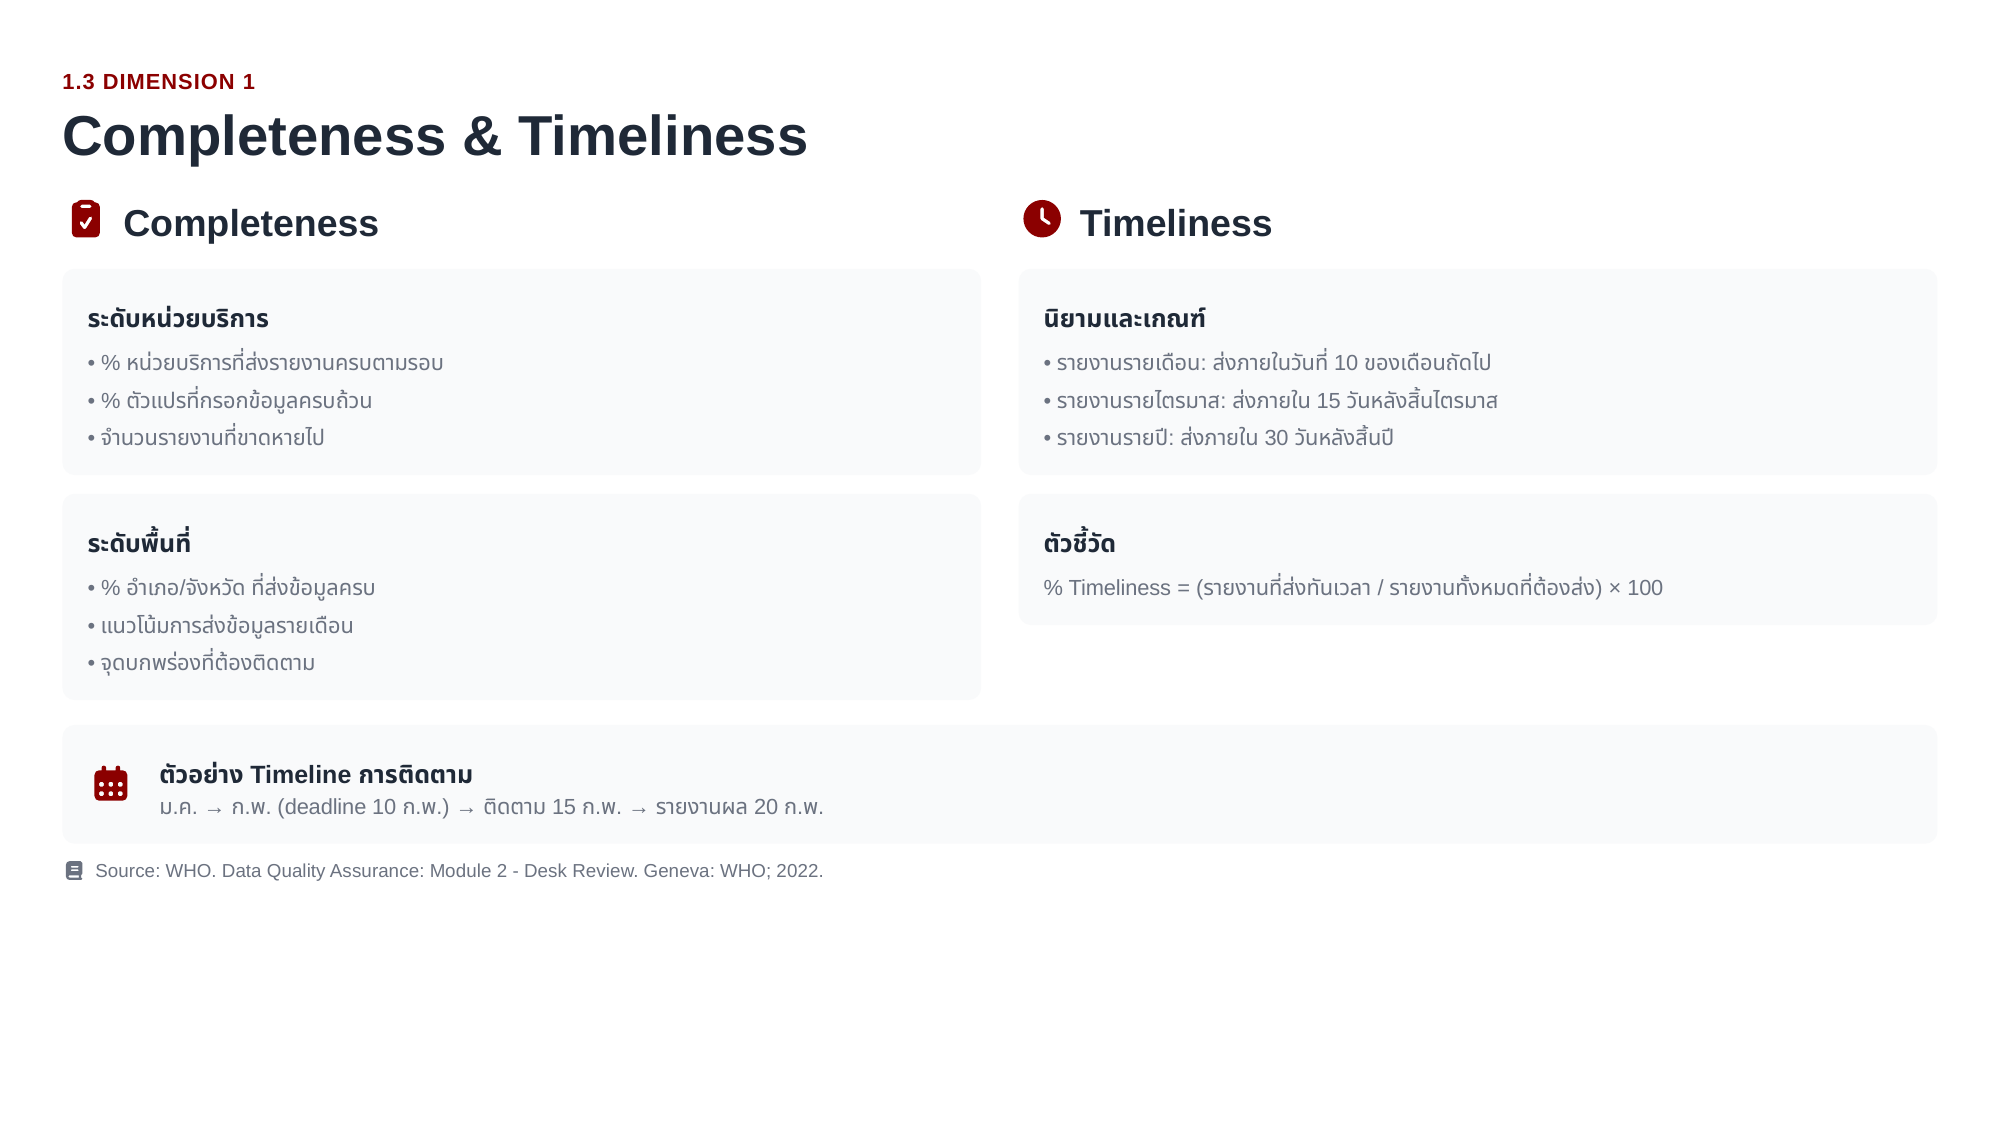

1.3 DIMENSION 1
Completeness & Timeliness
Completeness
Timeliness

ระดับหน่วยบริการ
นิยามและเกณฑ์
• % หน่วยบริการที่ส่งรายงานครบตามรอบ
• รายงานรายเดือน: ส่งภายในวันที่ 10 ของเดือนถัดไป
• % ตัวแปรที่กรอกข้อมูลครบถ้วน
• รายงานรายไตรมาส: ส่งภายใน 15 วันหลังสิ้นไตรมาส
• จำนวนรายงานที่ขาดหายไป
• รายงานรายปี: ส่งภายใน 30 วันหลังสิ้นปี

ระดับพื้นที่
ตัวชี้วัด
• % อำเภอ/จังหวัด ที่ส่งข้อมูลครบ
% Timeliness = (รายงานที่ส่งทันเวลา / รายงานทั้งหมดที่ต้องส่ง) × 100
• แนวโน้มการส่งข้อมูลรายเดือน
• จุดบกพร่องที่ต้องติดตาม

ตัวอย่าง Timeline การติดตาม

ม.ค. → ก.พ. (deadline 10 ก.พ.) → ติดตาม 15 ก.พ. → รายงานผล 20 ก.พ.
Source: WHO. Data Quality Assurance: Module 2 - Desk Review. Geneva: WHO; 2022.